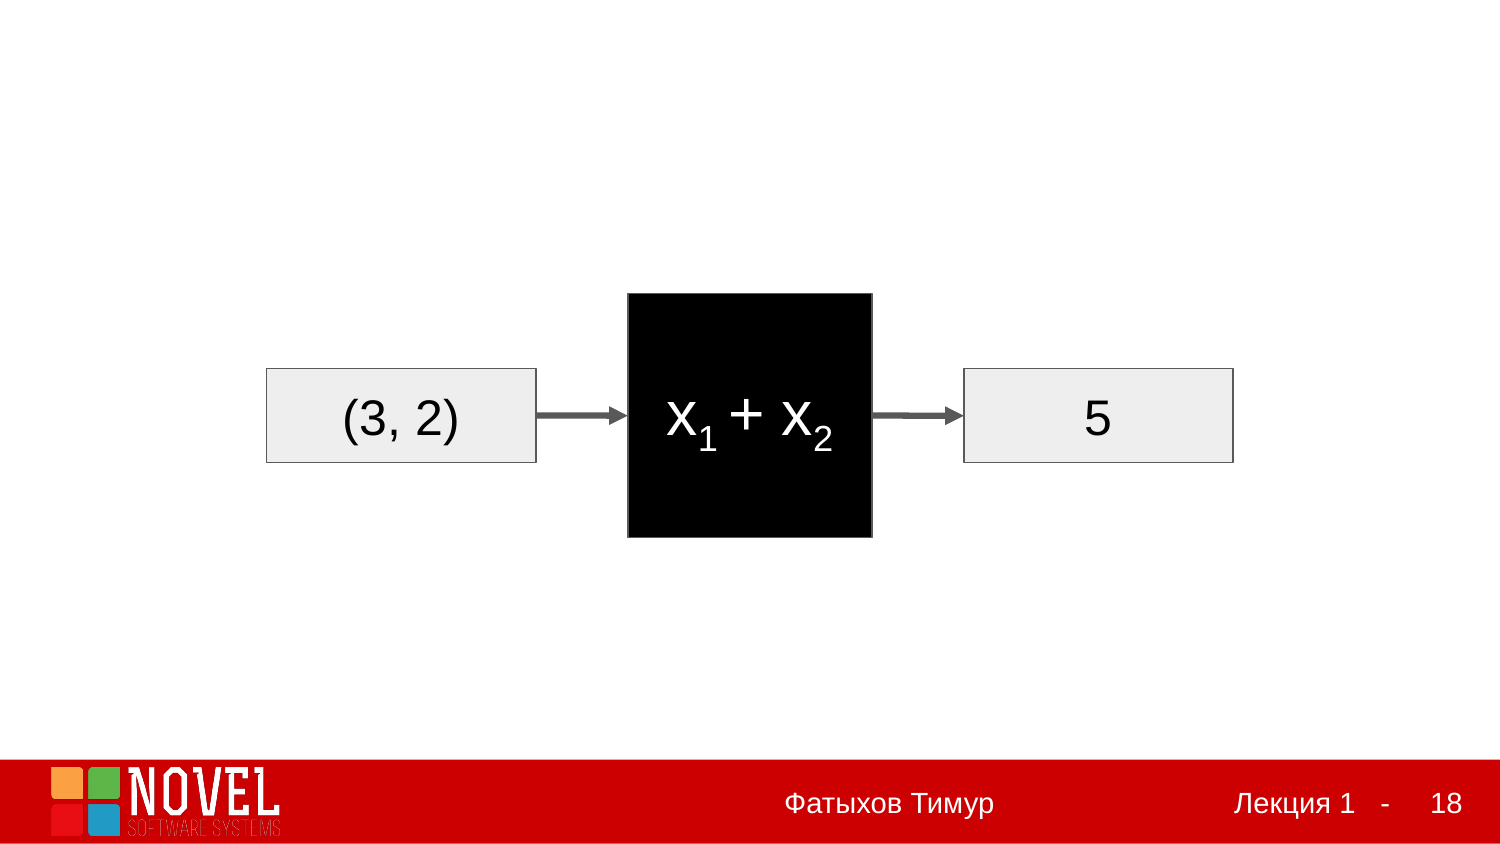

x1 + x2
5
(3, 2)
18